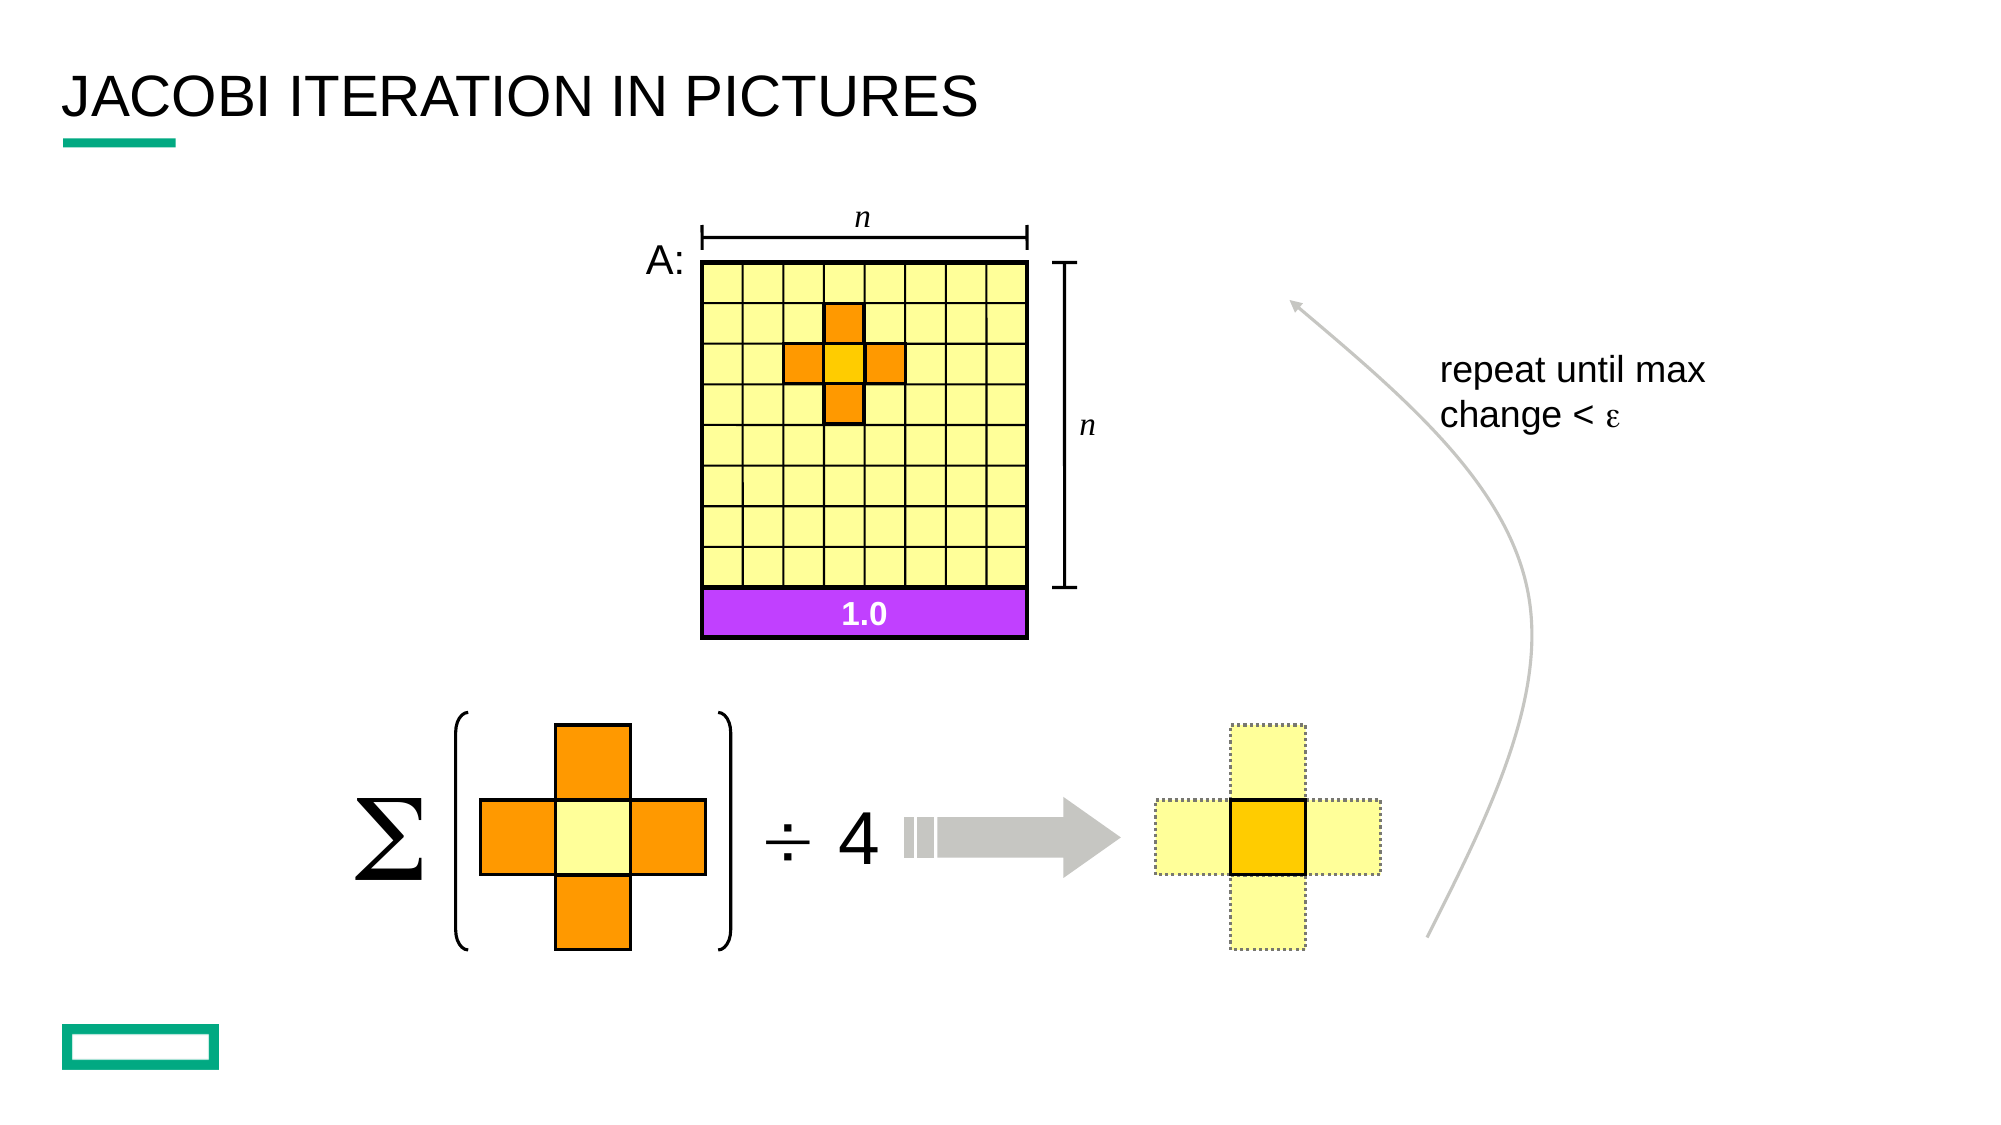

# Jacobi Iteration in Pictures
n
A:

repeat until max change < ε

n

1.0

Σ
÷ 4